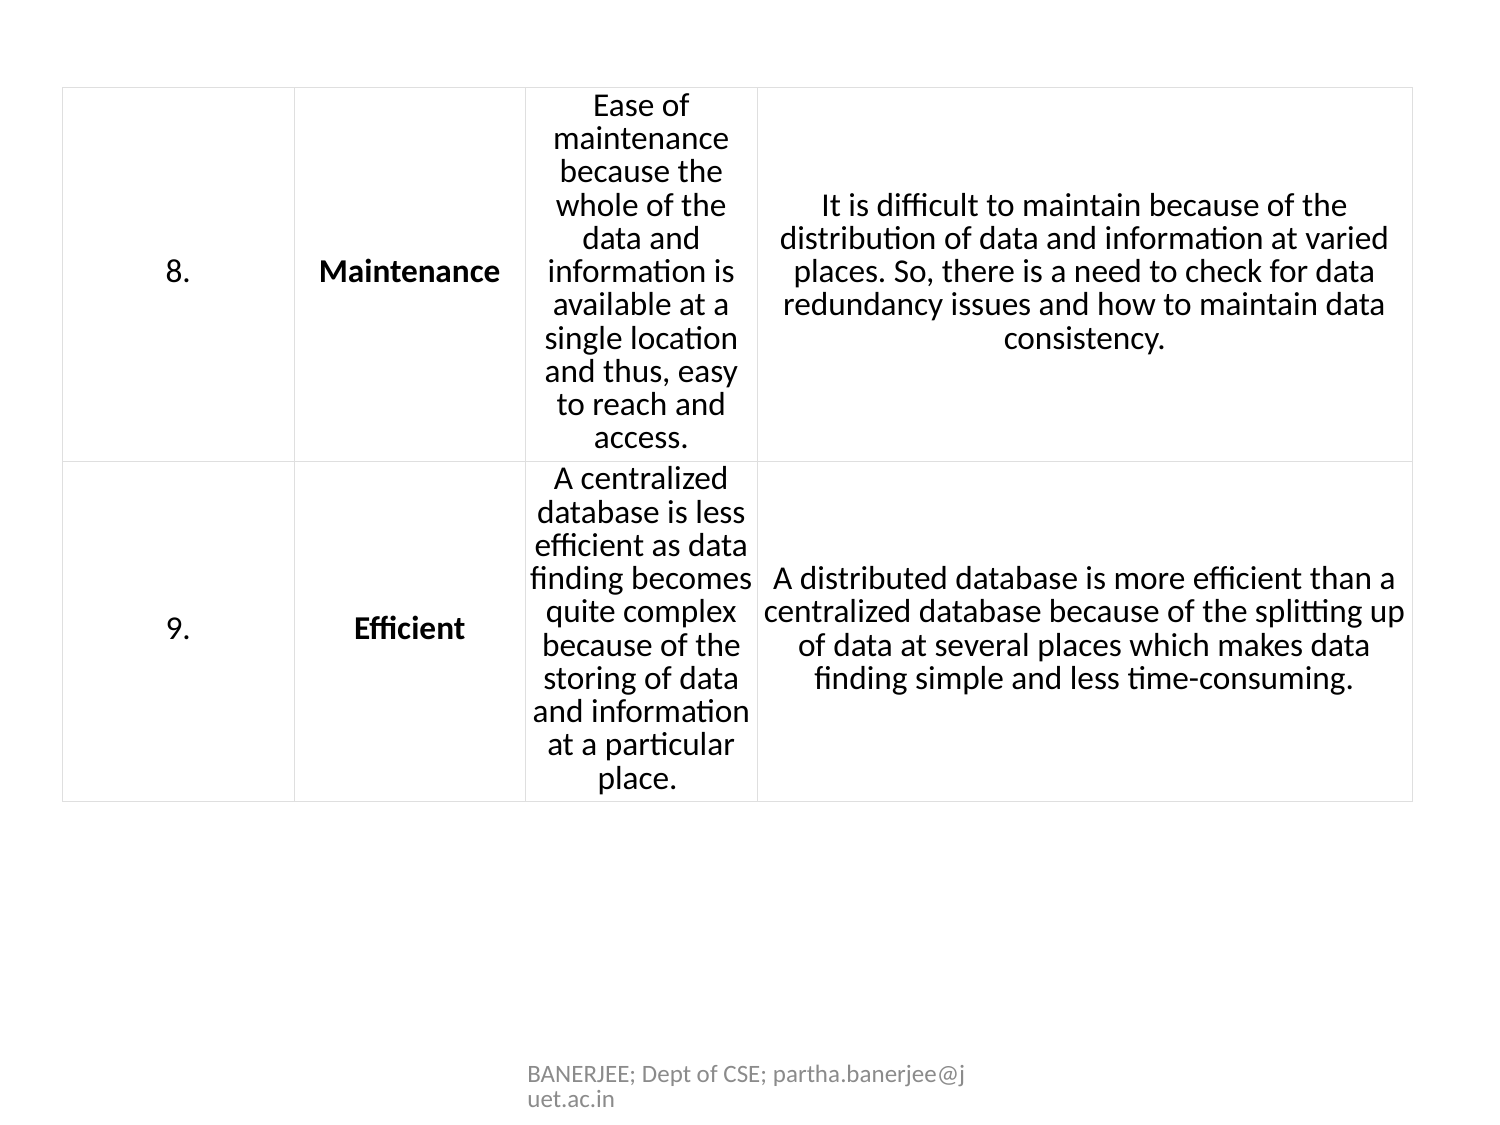

| 8. | Maintenance | Ease of maintenance because the whole of the data and information is available at a single location and thus, easy to reach and access. | It is difficult to maintain because of the distribution of data and information at varied places. So, there is a need to check for data redundancy issues and how to maintain data consistency. |
| --- | --- | --- | --- |
| 9. | Efficient | A centralized database is less efficient as data finding becomes quite complex because of the storing of data and information at a particular place. | A distributed database is more efficient than a centralized database because of the splitting up of data at several places which makes data finding simple and less time-consuming. |
BANERJEE; Dept of CSE; partha.banerjee@juet.ac.in